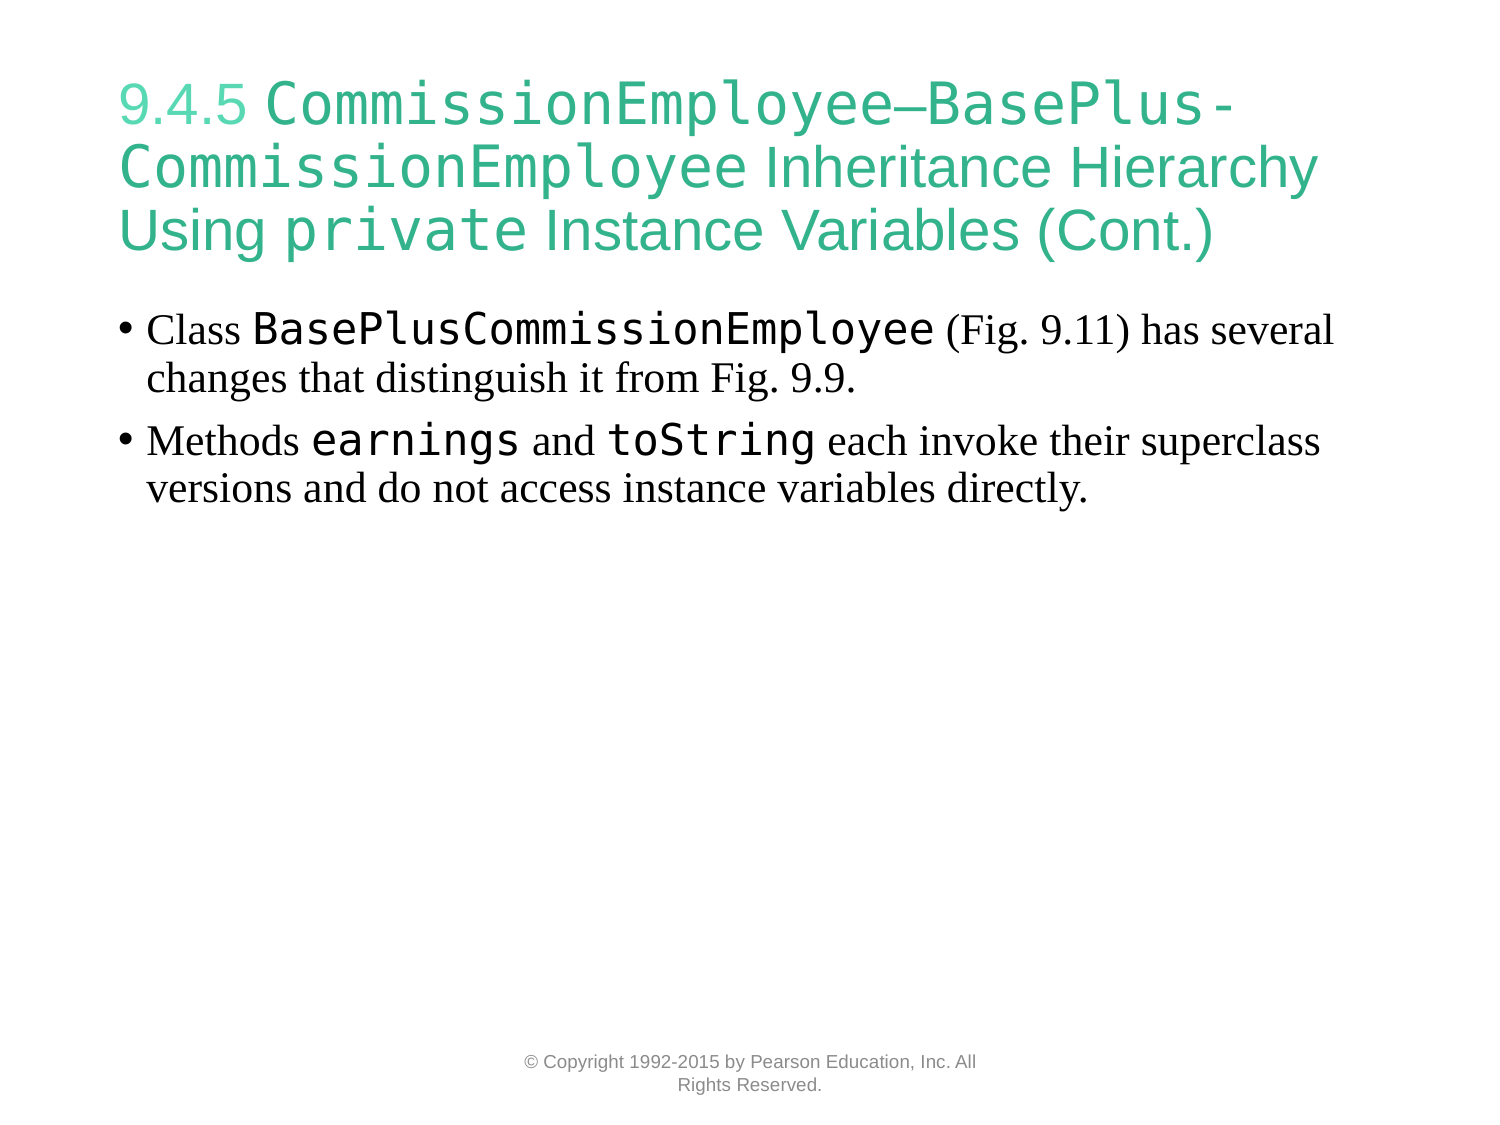

# 9.4.5 CommissionEmployee–BasePlus-CommissionEmployee Inheritance Hierarchy Using private Instance Variables (Cont.)
Class BasePlusCommissionEmployee (Fig. 9.11) has several changes that distinguish it from Fig. 9.9.
Methods earnings and toString each invoke their superclass versions and do not access instance variables directly.
© Copyright 1992-2015 by Pearson Education, Inc. All Rights Reserved.